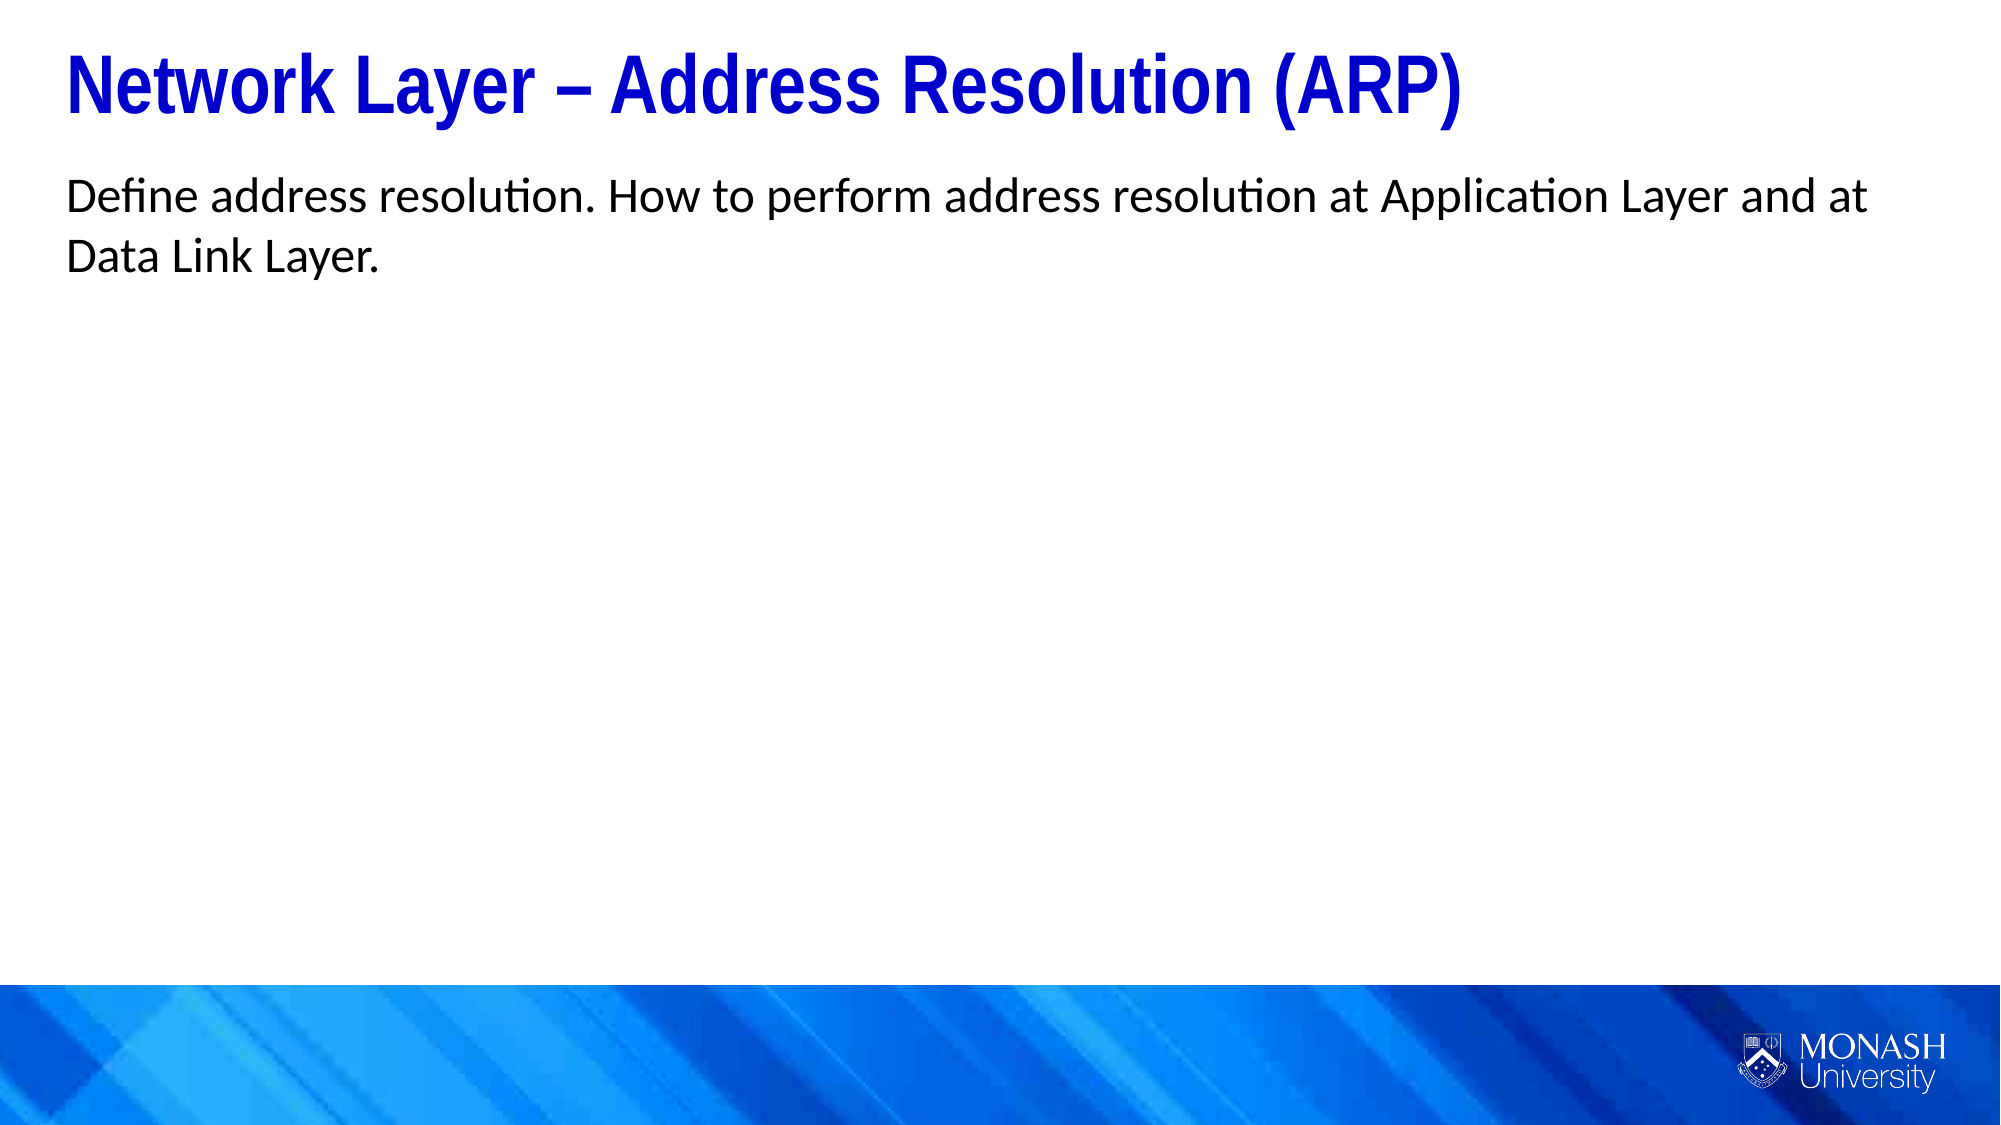

Network Layer – Address Resolution (ARP)
Define address resolution. How to perform address resolution at Application Layer and at Data Link Layer.